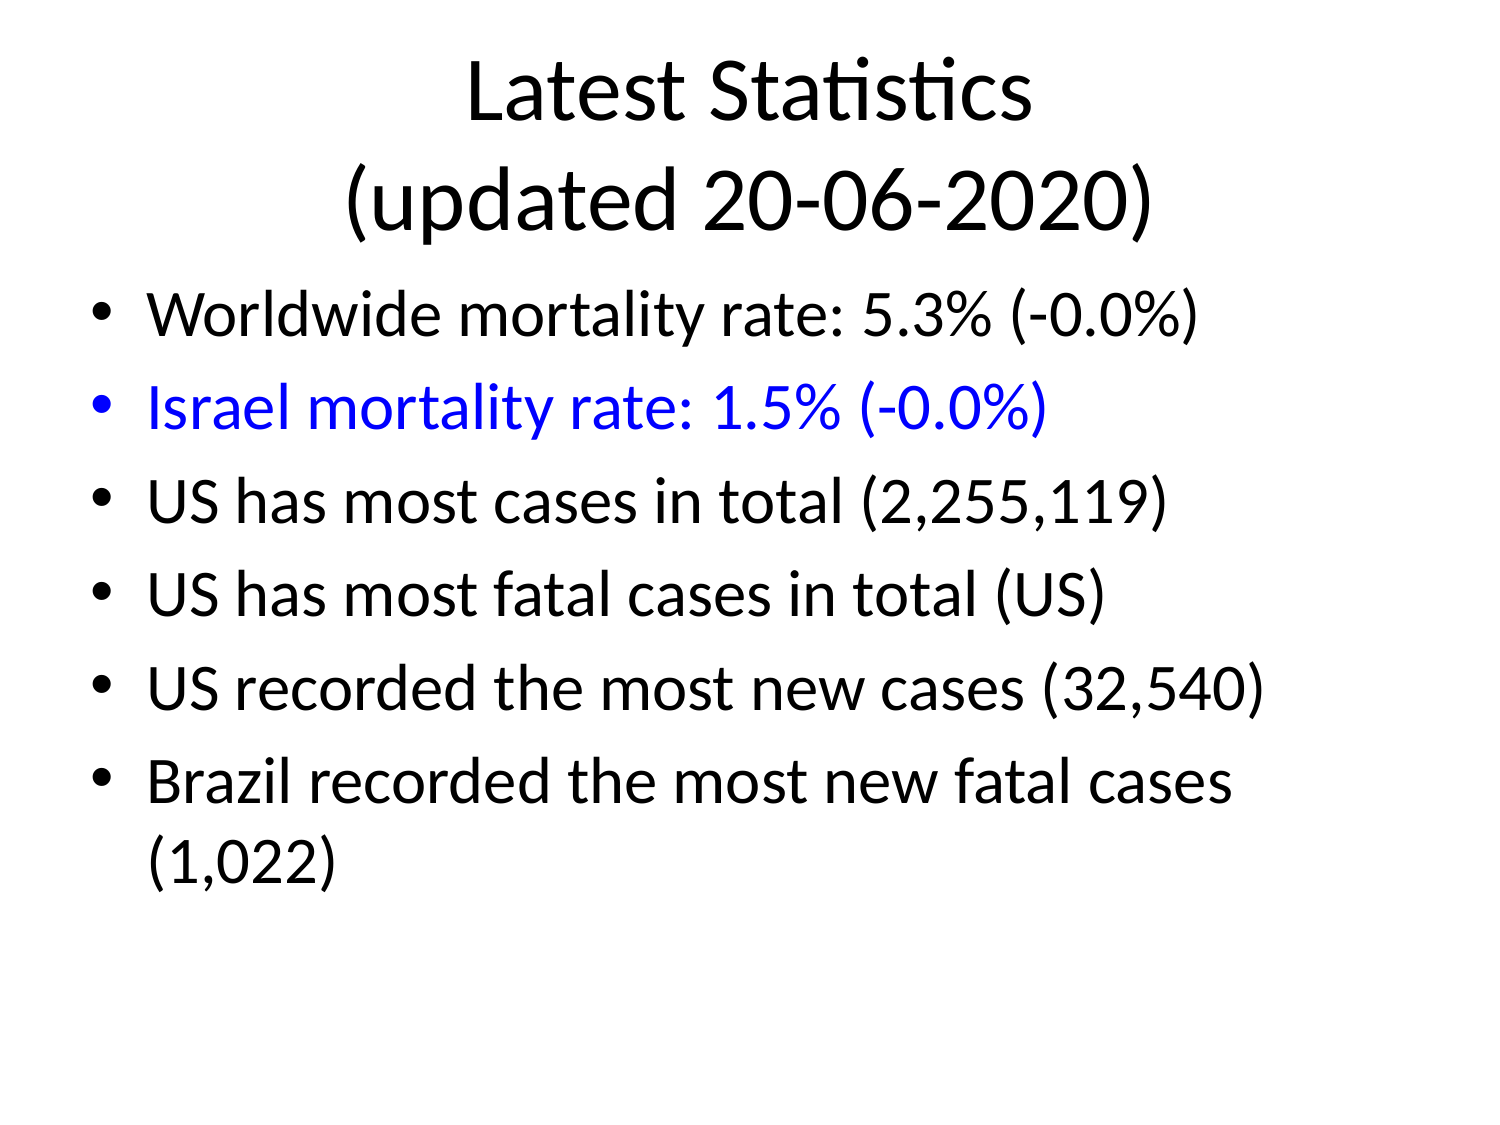

# Latest Statistics
(updated 20-06-2020)
Worldwide mortality rate: 5.3% (-0.0%)
Israel mortality rate: 1.5% (-0.0%)
US has most cases in total (2,255,119)
US has most fatal cases in total (US)
US recorded the most new cases (32,540)
Brazil recorded the most new fatal cases (1,022)